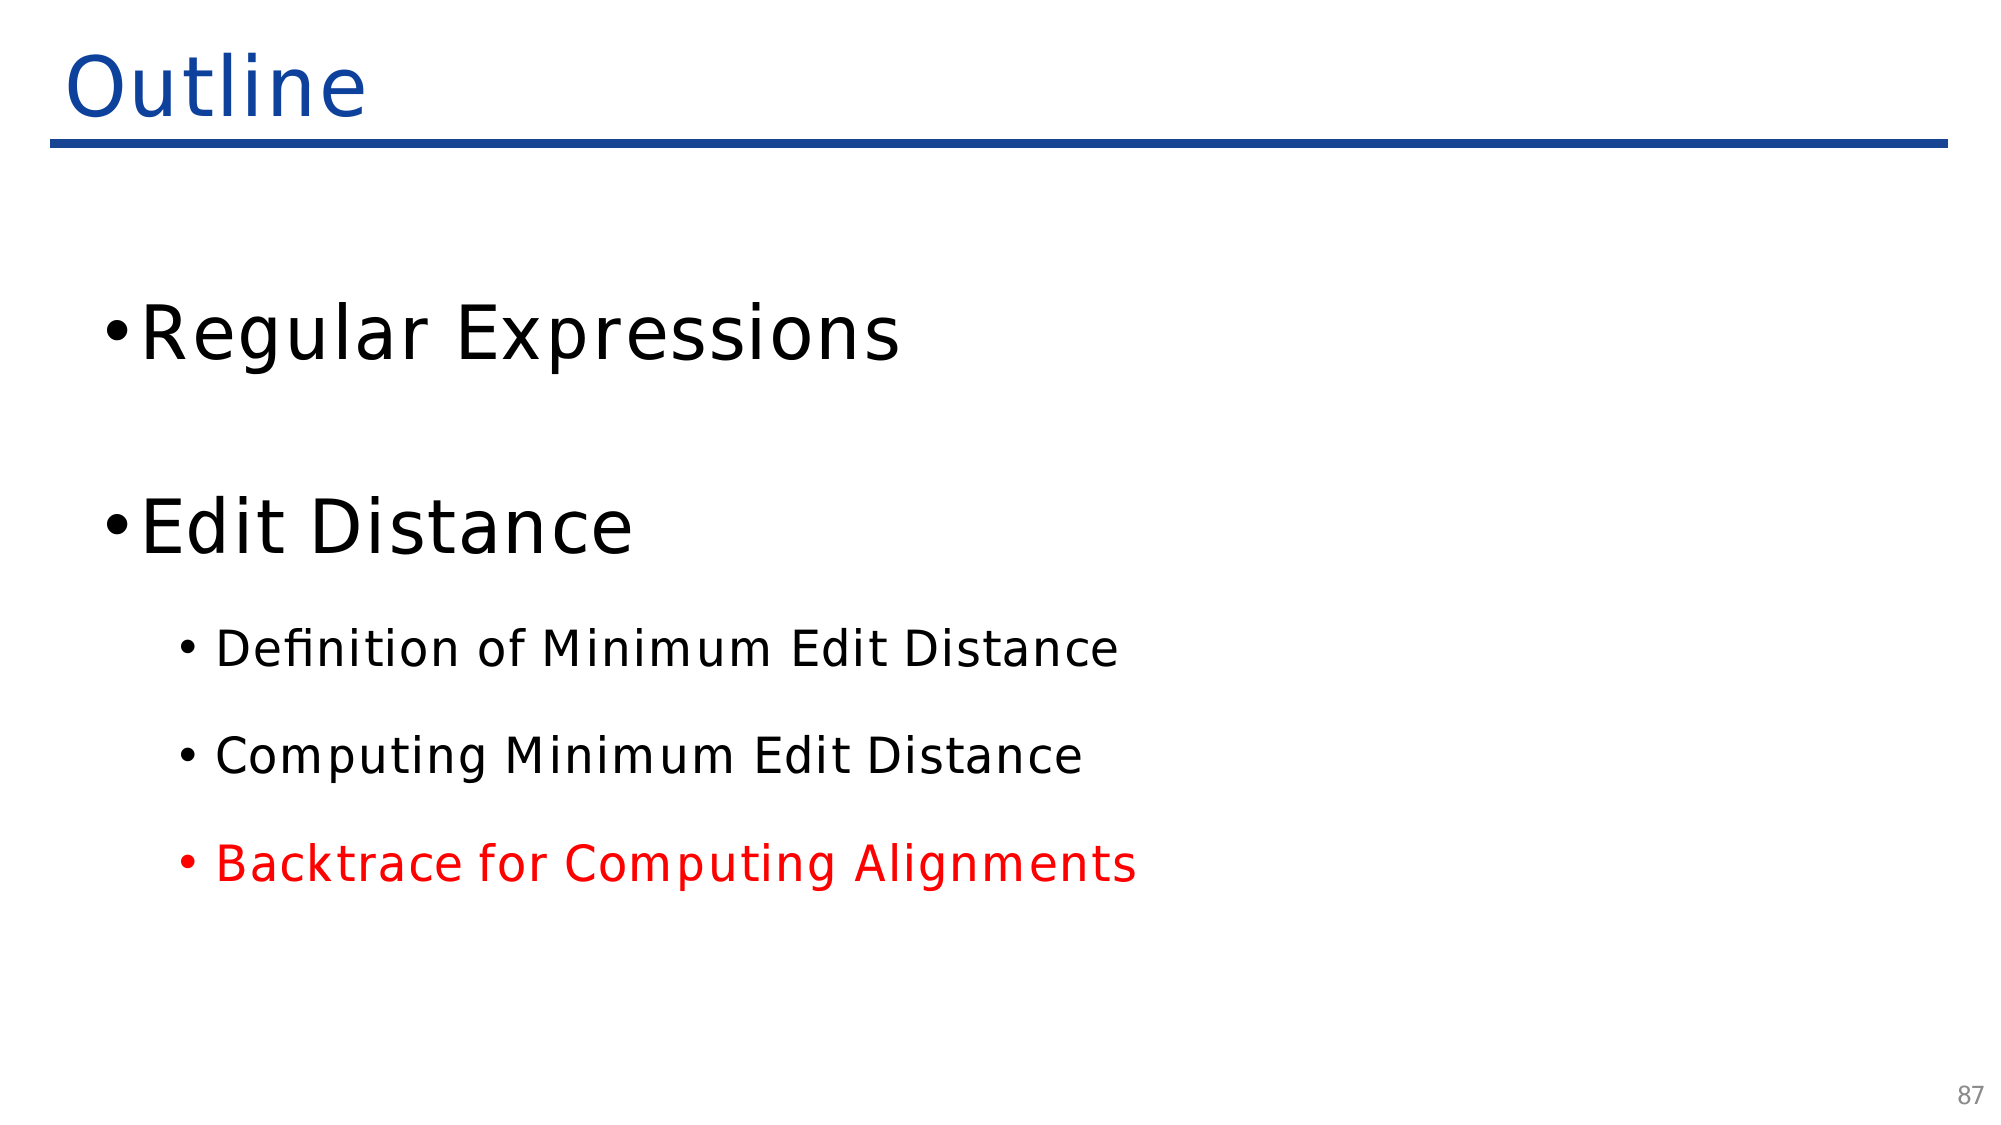

# Outline
Regular Expressions
Edit Distance
Definition of Minimum Edit Distance
Computing Minimum Edit Distance
Backtrace for Computing Alignments
87